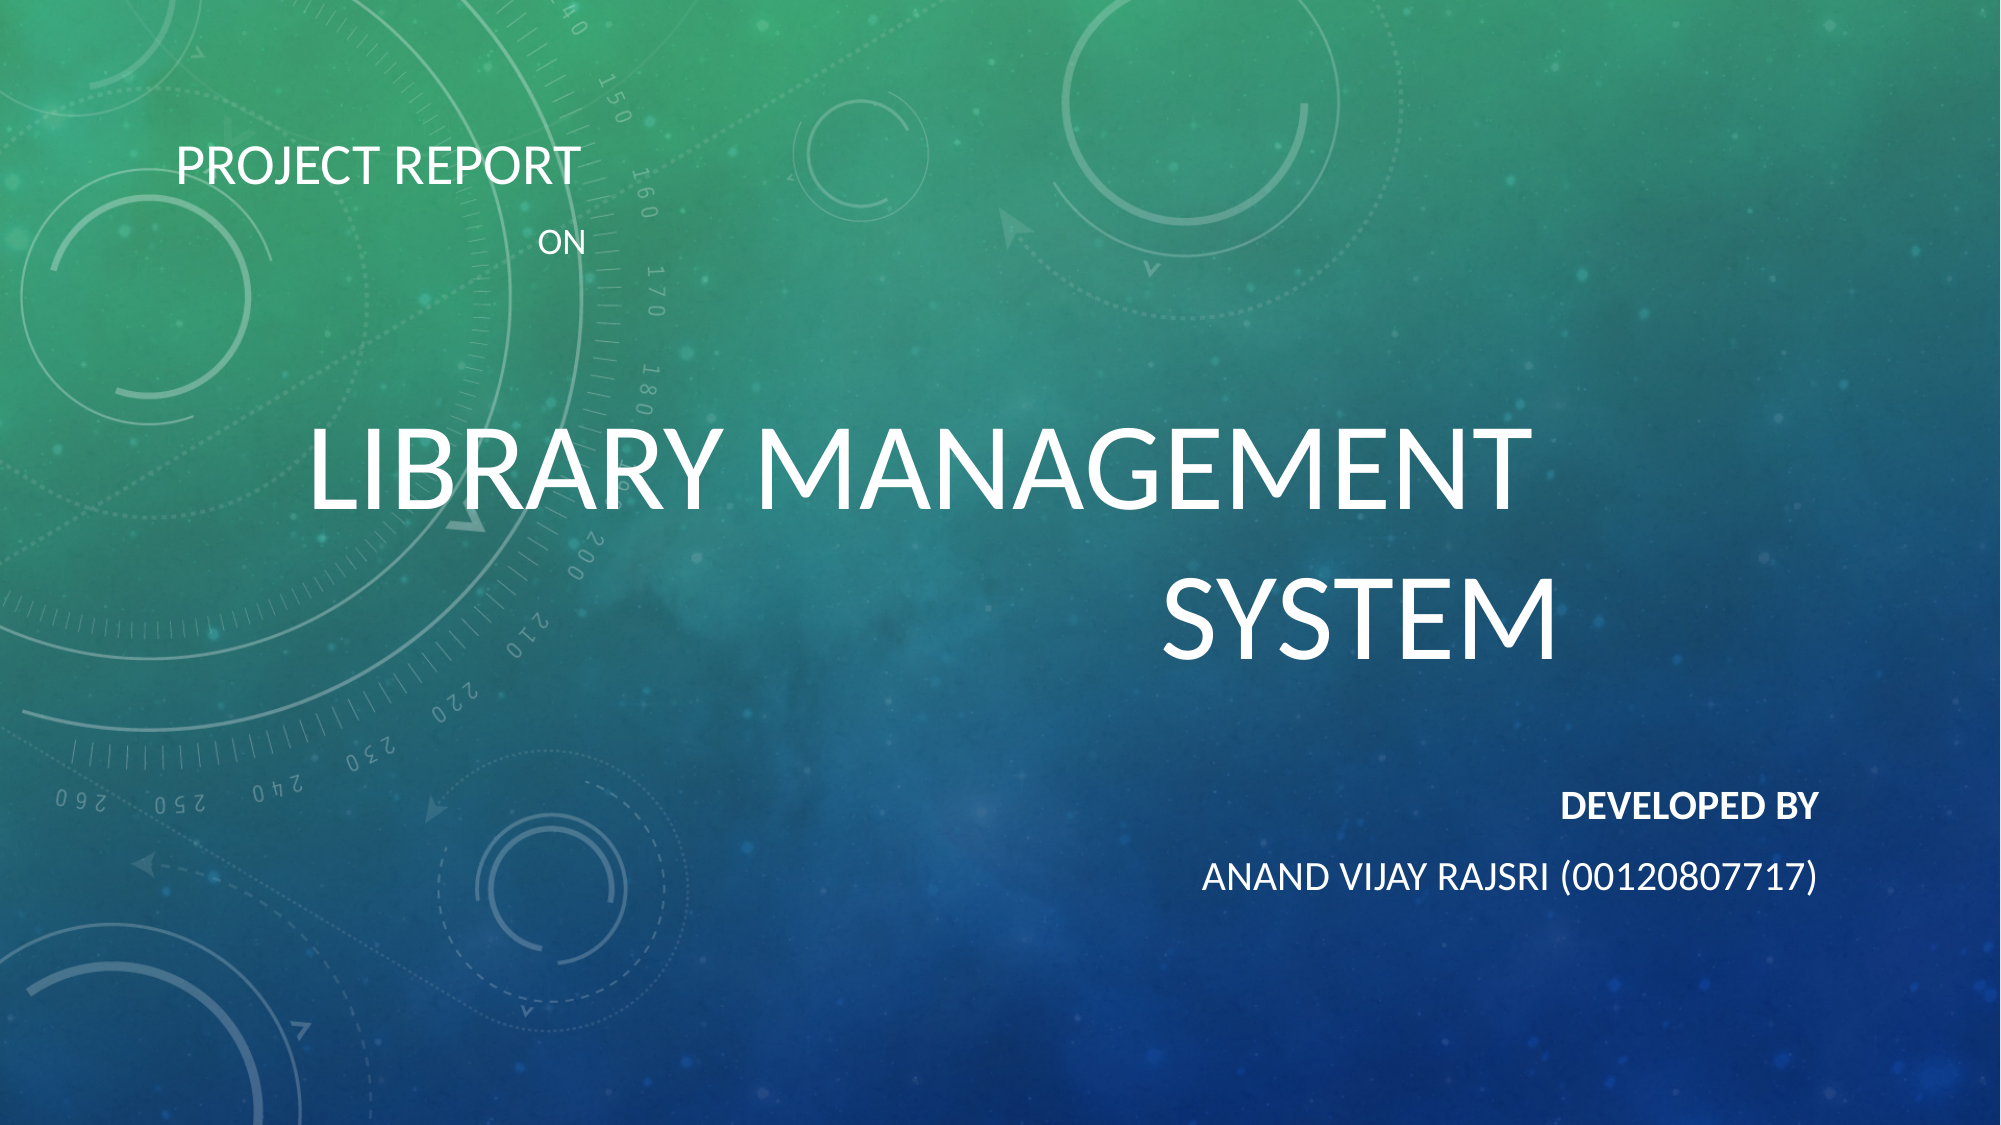

project report
on
# Library Management System

Developed By
Anand Vijay Rajsri (00120807717)